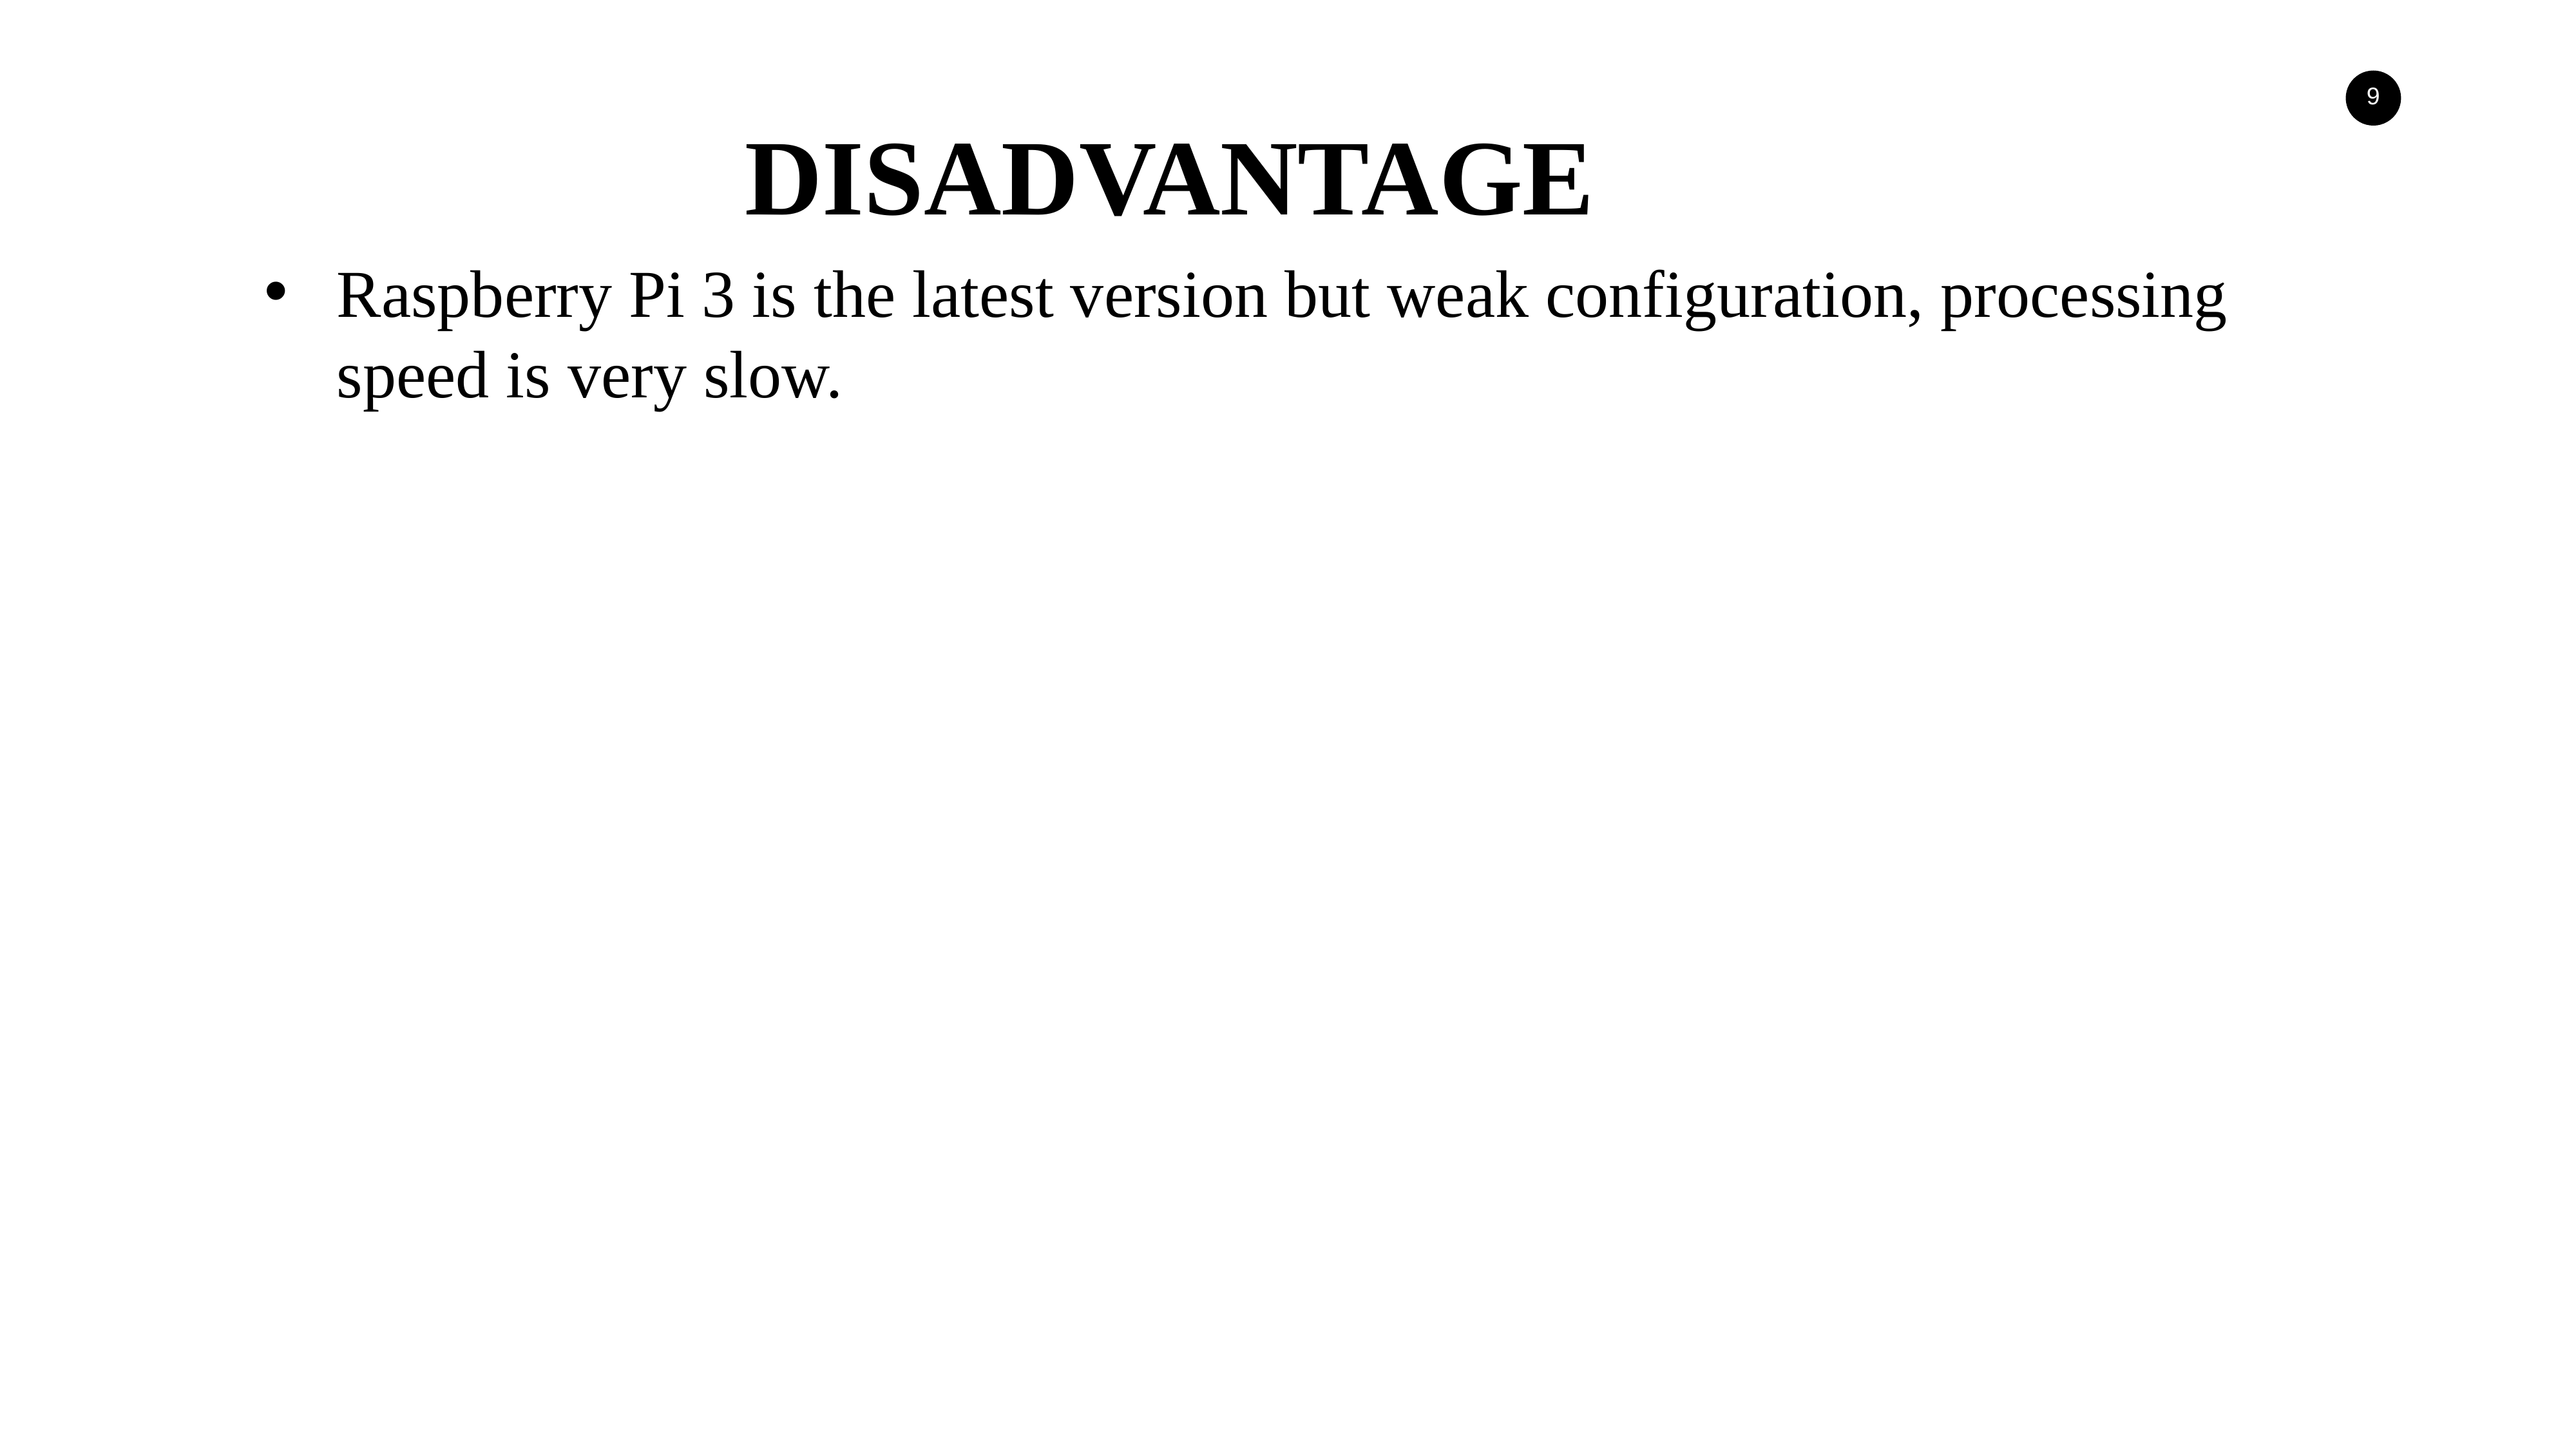

DISADVANTAGE
Raspberry Pi 3 is the latest version but weak configuration, processing speed is very slow.